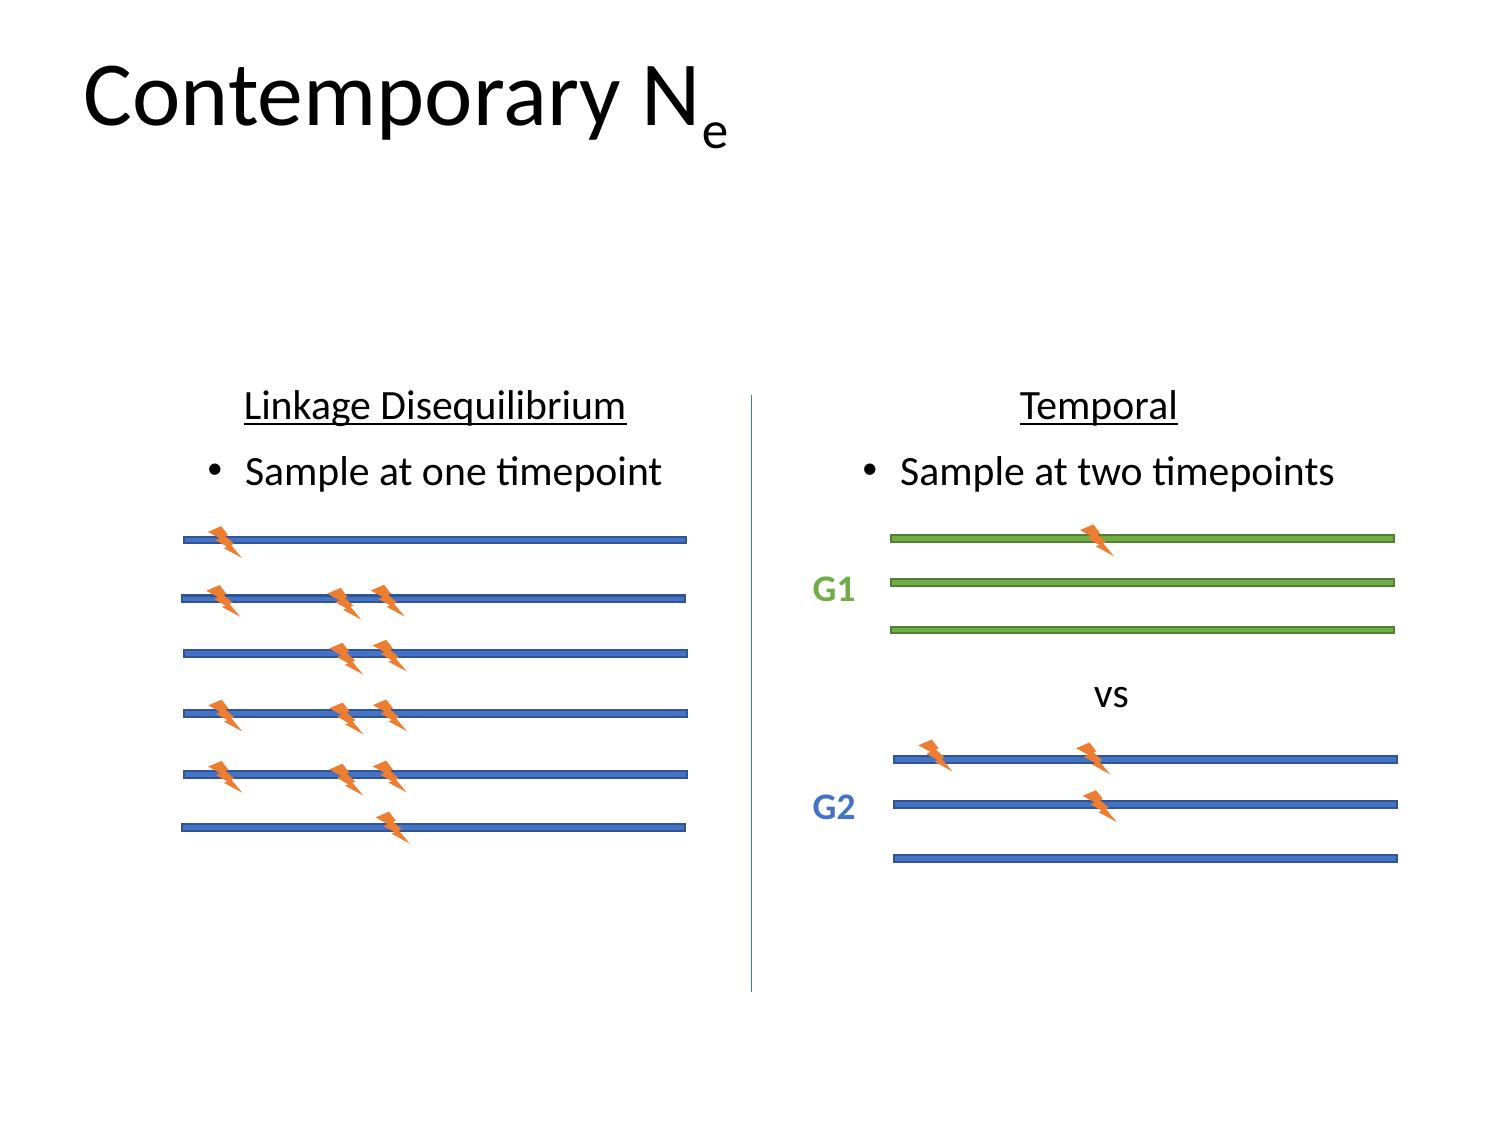

Contemporary Ne
Linkage Disequilibrium
Sample at one timepoint

Temporal
Sample at two timepoints

G1

vs

G2